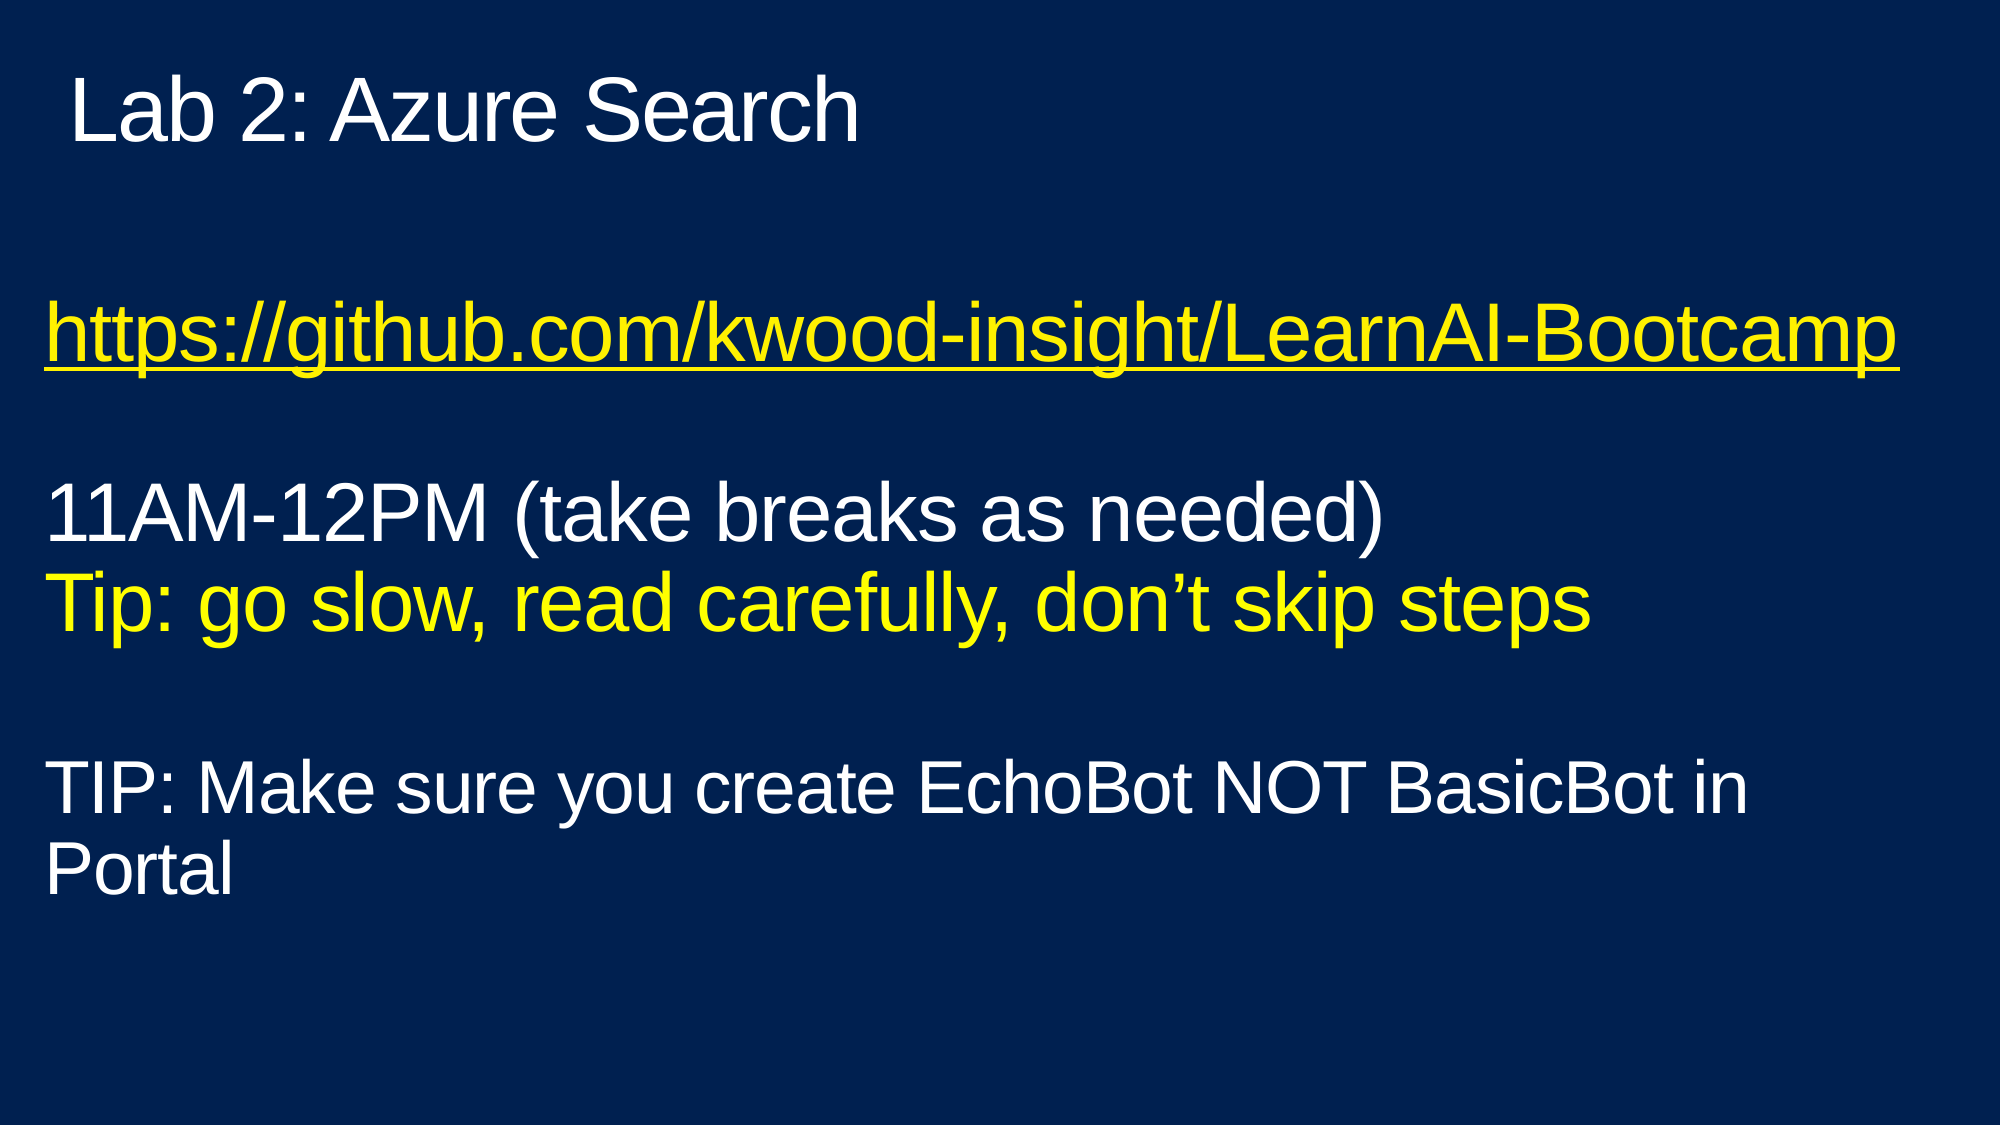

Lab 2: Azure Search

# https://github.com/kwood-insight/LearnAI-Bootcamp 11AM-12PM (take breaks as needed) Tip: go slow, read carefully, don’t skip steps TIP: Make sure you create EchoBot NOT BasicBot in Portal